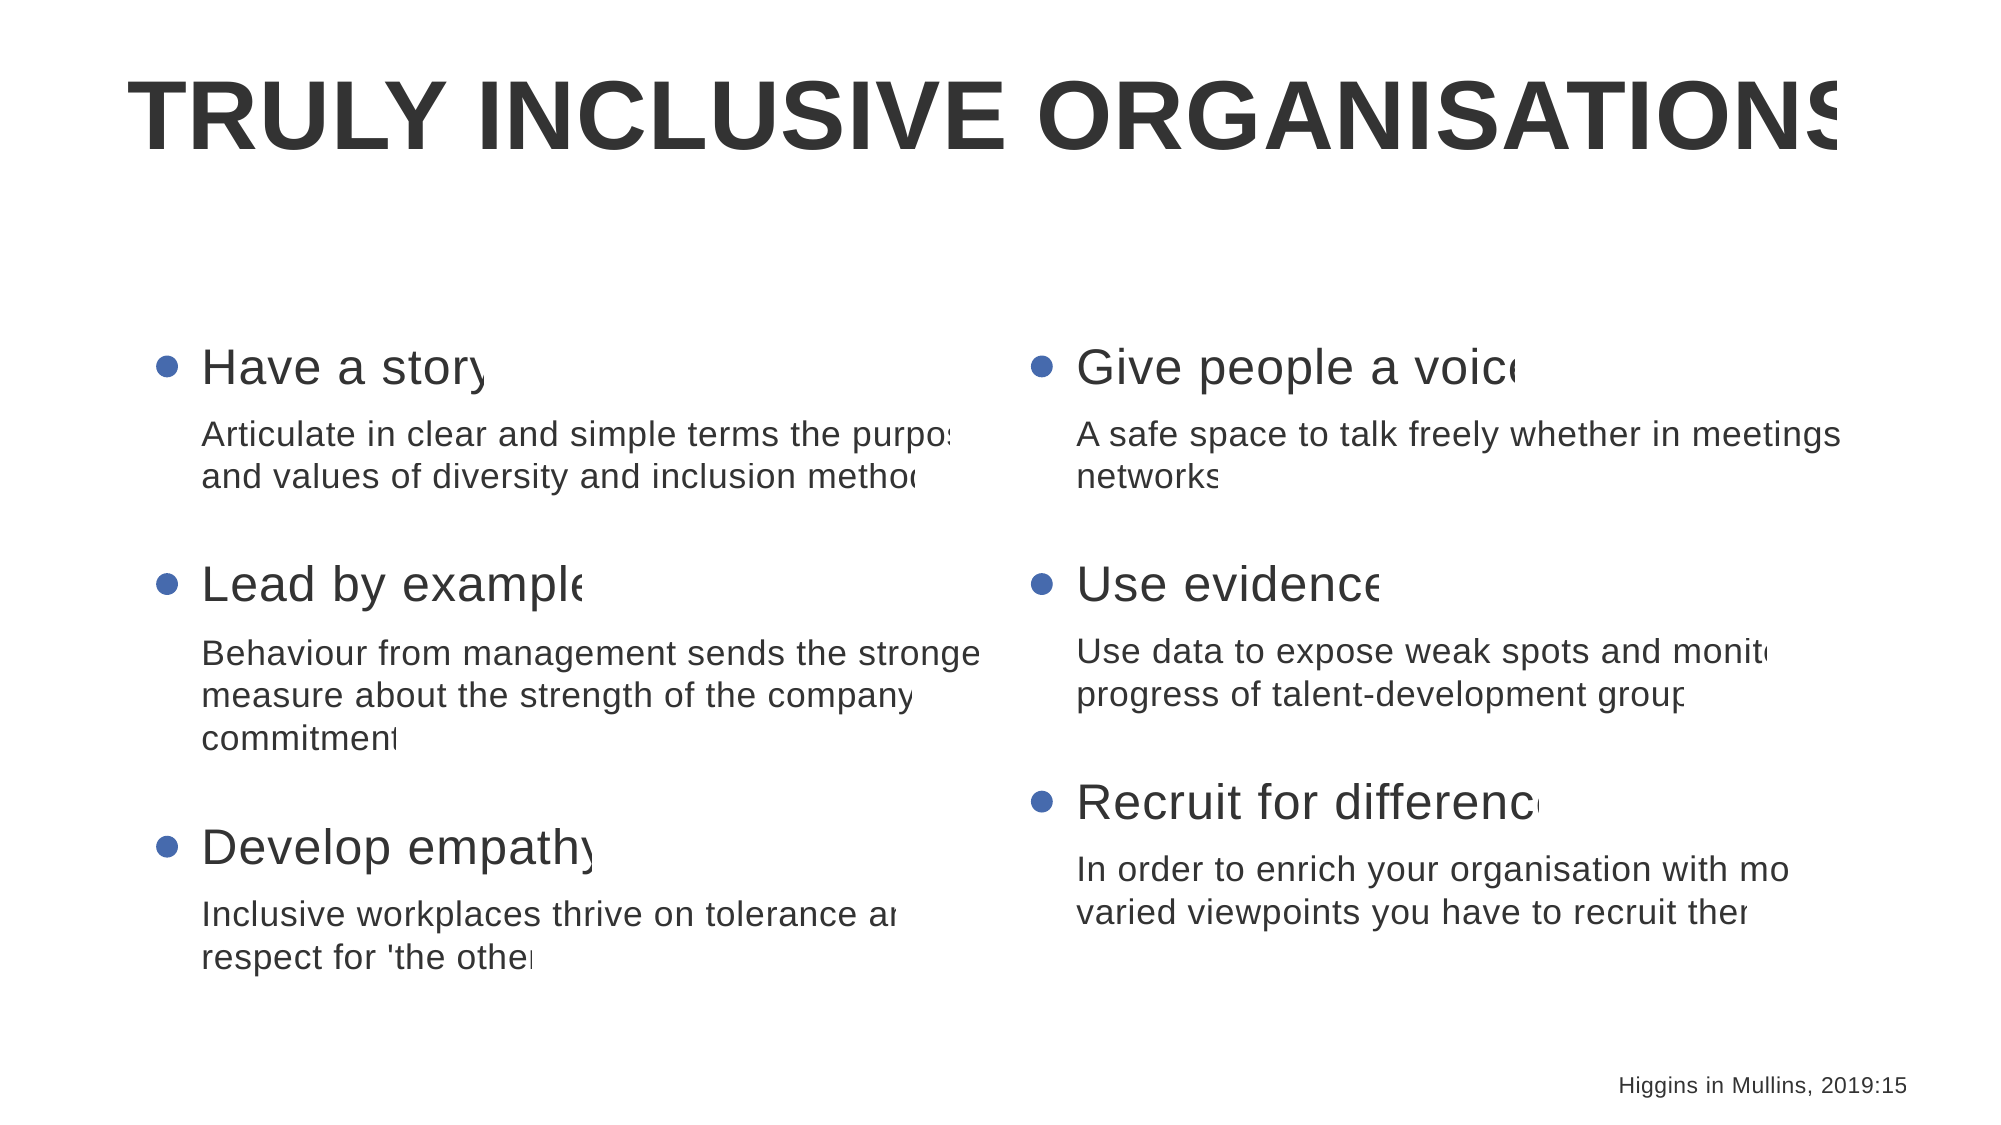

truly inclusive organisations
Have a story
Give people a voice

Articulate in clear and simple terms the purpose
and values of diversity and inclusion methods
A safe space to talk freely whether in meetings or
networks
Lead by example
Use evidence

Behaviour from management sends the strongest
measure about the strength of the company's
commitment
Use data to expose weak spots and monitor
progress of talent-development groups
Recruit for difference

Develop empathy

In order to enrich your organisation with more
varied viewpoints you have to recruit them!
Inclusive workplaces thrive on tolerance and
respect for 'the other'
Higgins in Mullins, 2019:151